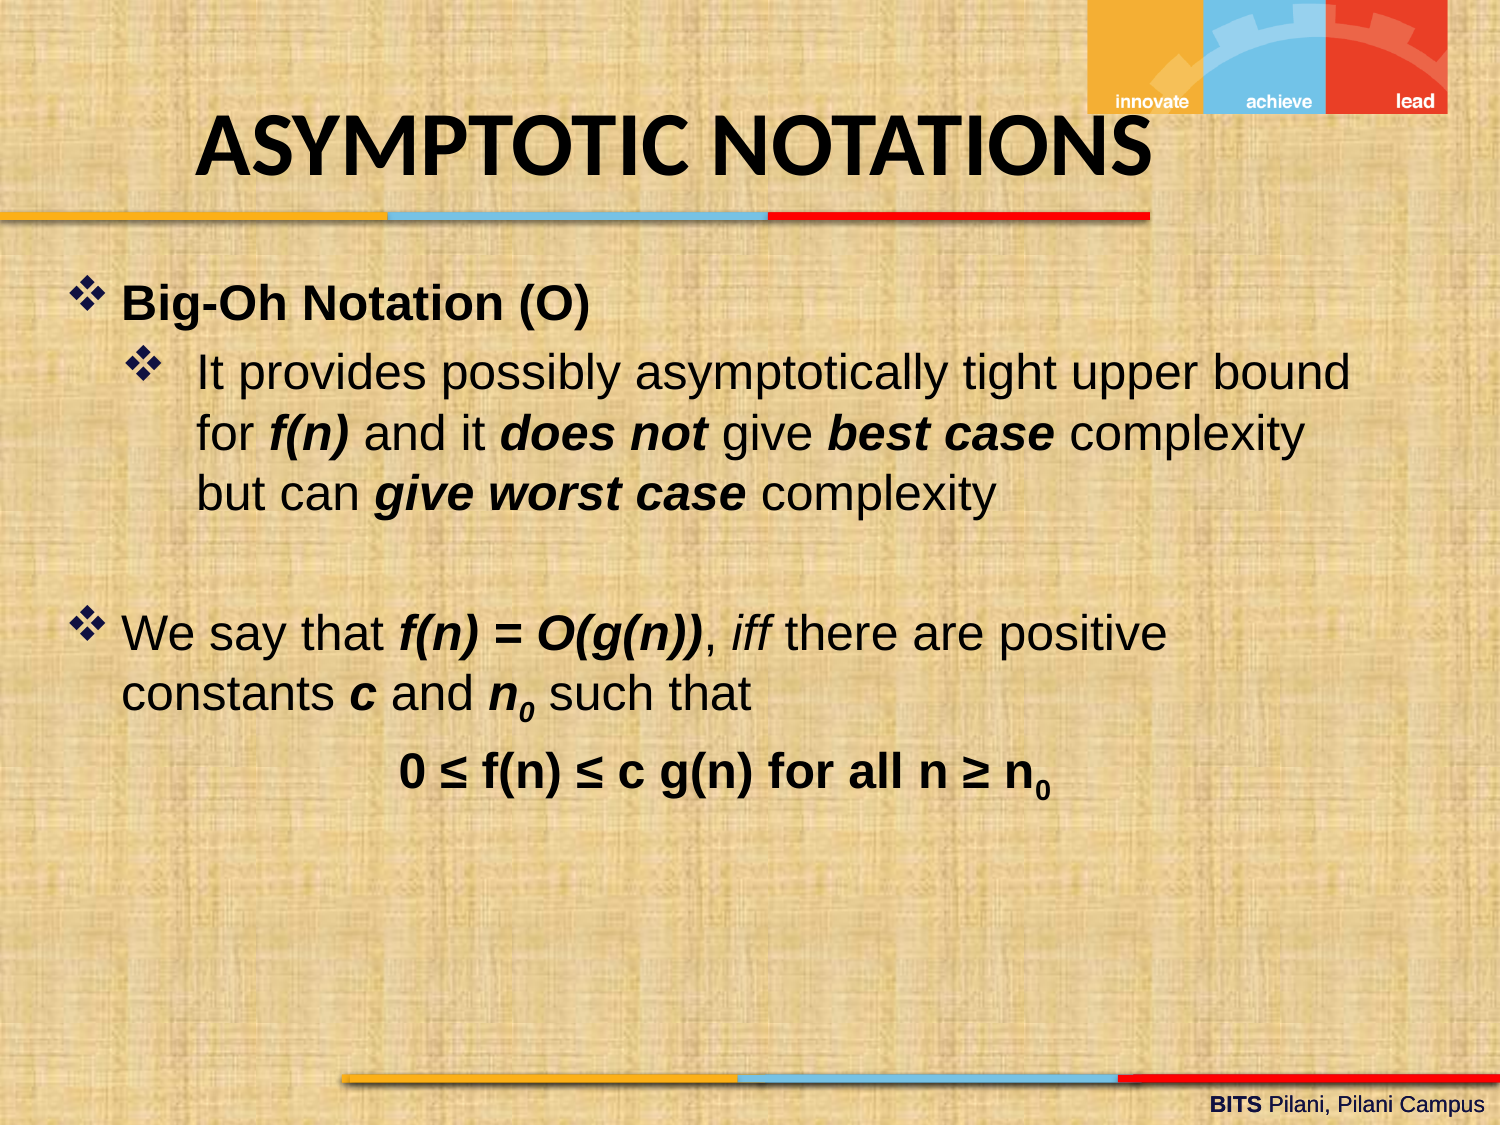

ASYMPTOTIC NOTATIONS
Big-Oh Notation (O)
It provides possibly asymptotically tight upper bound for f(n) and it does not give best case complexity but can give worst case complexity

We say that f(n) = O(g(n)), iff there are positive constants c and n0 such that
0 ≤ f(n) ≤ c g(n) for all n ≥ n0